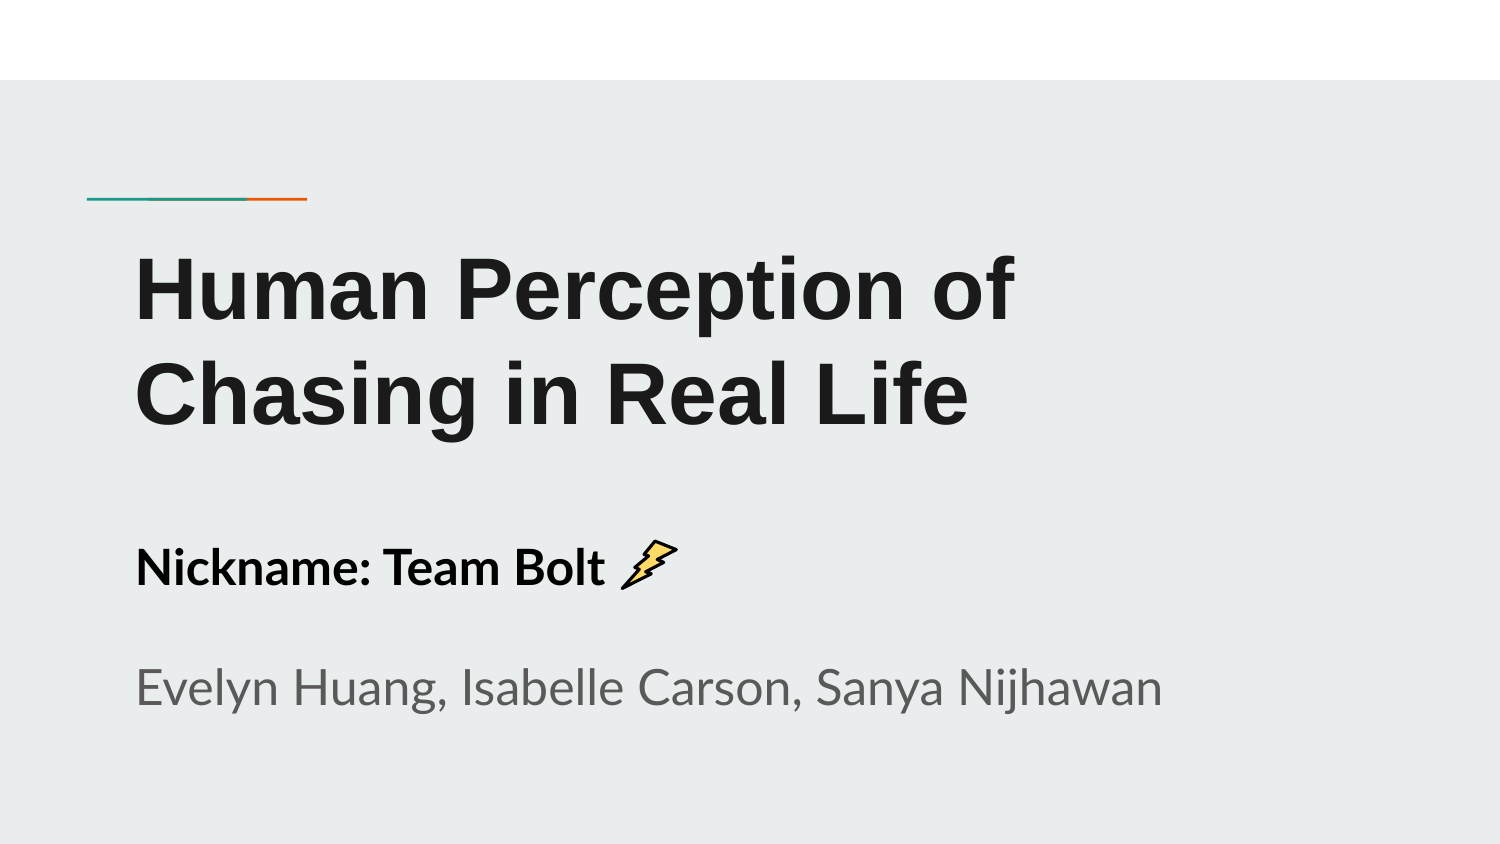

# Human Perception of Chasing in Real Life
Nickname: Team Bolt

Evelyn Huang, Isabelle Carson, Sanya Nijhawan